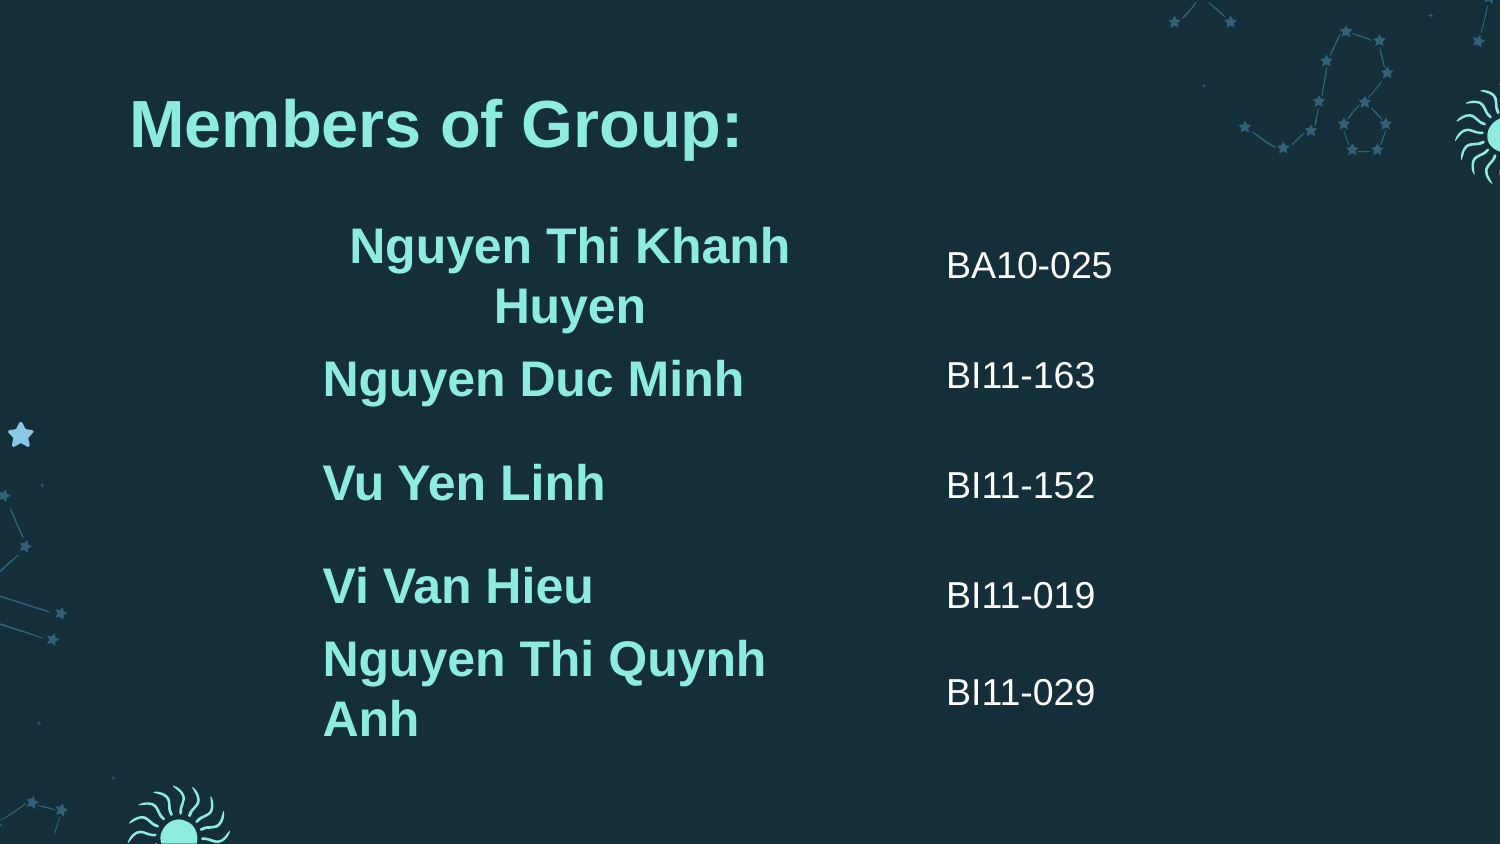

# Members of Group:
BA10-025
Nguyen Thi Khanh Huyen
BI11-163
Nguyen Duc Minh
BI11-152
Vu Yen Linh
BI11-019
Vi Van Hieu
BI11-029
Nguyen Thi Quynh Anh